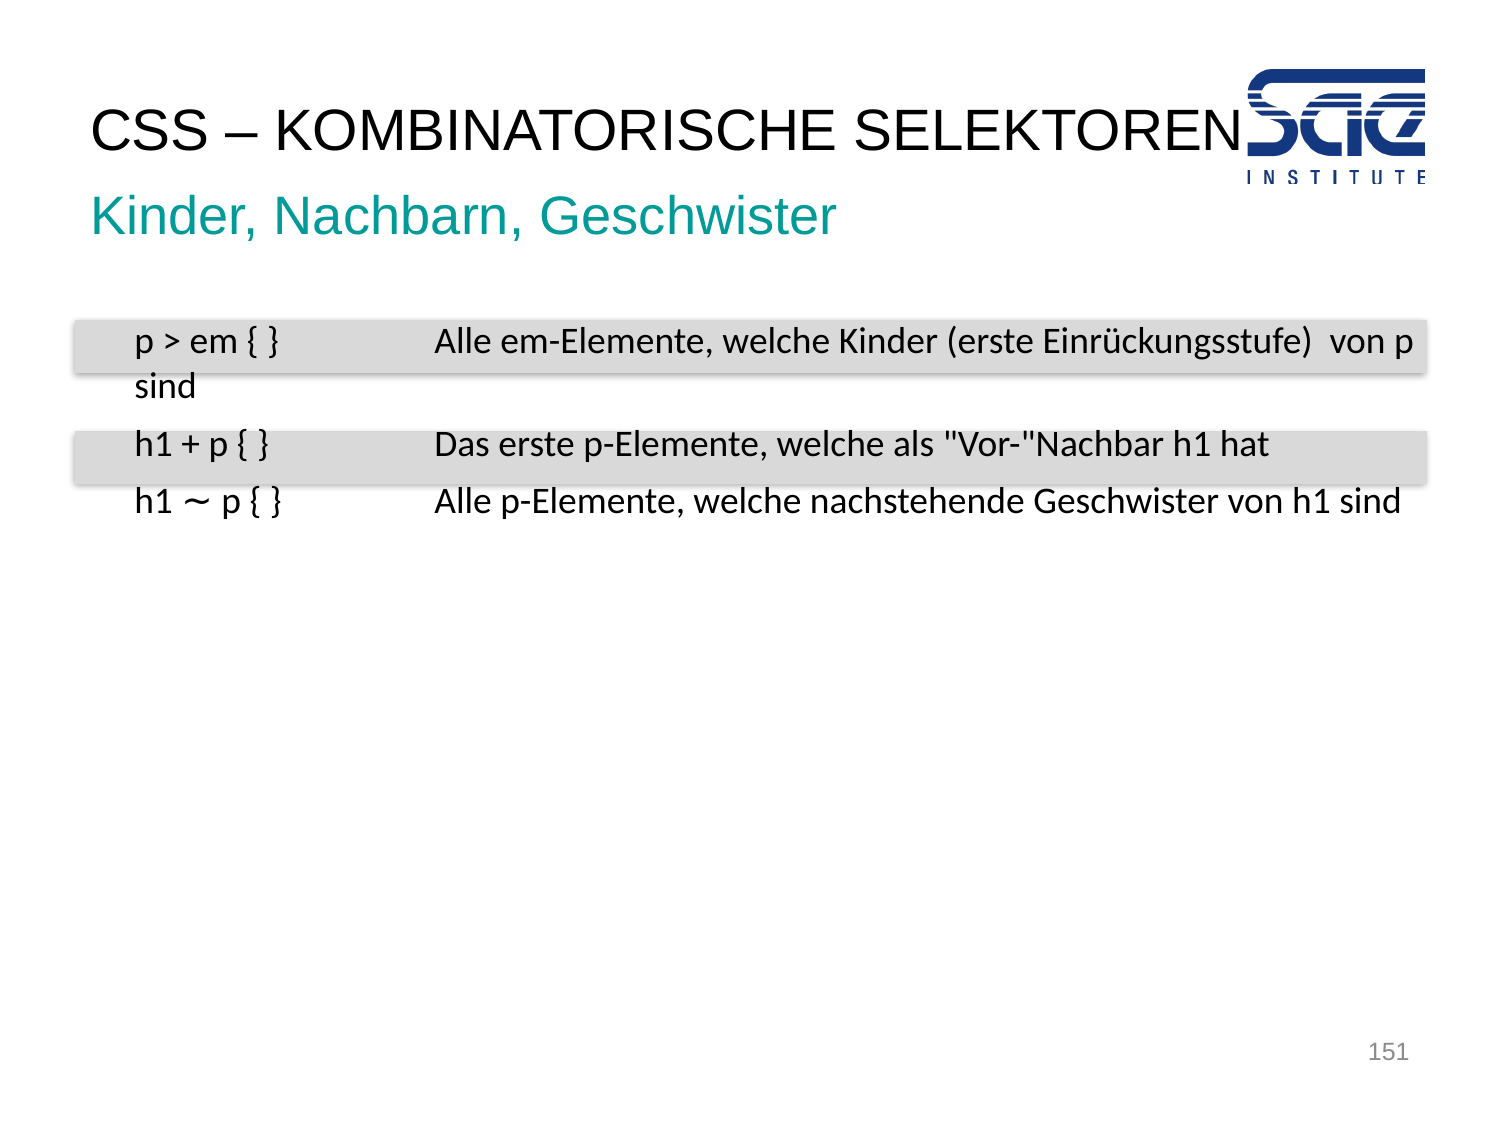

# CSS – Kombinatorische SELEKTOREN
Kinder, Nachbarn, Geschwister
p > em { }		Alle em-Elemente, welche Kinder (erste Einrückungsstufe)  von p sind
h1 + p { }		Das erste p-Elemente, welche als "Vor-"Nachbar h1 hat
h1 ∼ p { }		Alle p-Elemente, welche nachstehende Geschwister von h1 sind

151